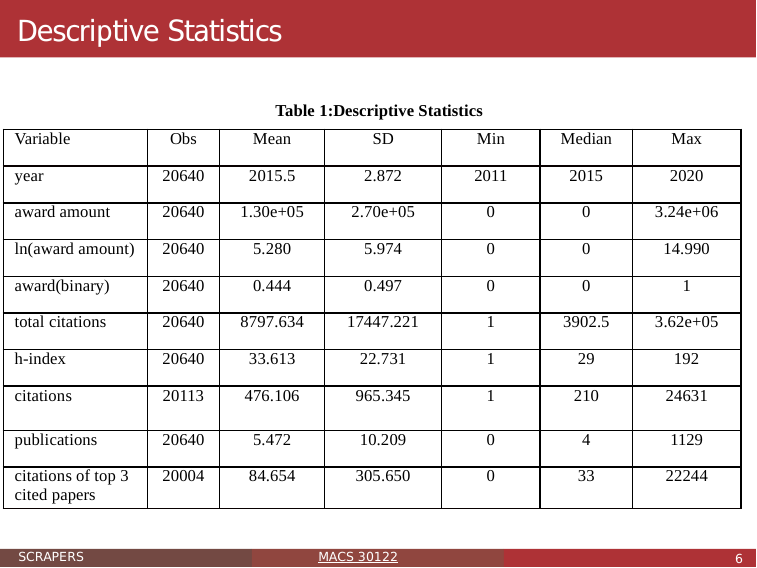

# Descriptive Statistics
Table 1:Descriptive Statistics
| Variable | Obs | Mean | SD | Min | Median | Max |
| --- | --- | --- | --- | --- | --- | --- |
| year | 20640 | 2015.5 | 2.872 | 2011 | 2015 | 2020 |
| award amount | 20640 | 1.30e+05 | 2.70e+05 | 0 | 0 | 3.24e+06 |
| ln(award amount) | 20640 | 5.280 | 5.974 | 0 | 0 | 14.990 |
| award(binary) | 20640 | 0.444 | 0.497 | 0 | 0 | 1 |
| total citations | 20640 | 8797.634 | 17447.221 | 1 | 3902.5 | 3.62e+05 |
| h-index | 20640 | 33.613 | 22.731 | 1 | 29 | 192 |
| citations | 20113 | 476.106 | 965.345 | 1 | 210 | 24631 |
| publications | 20640 | 5.472 | 10.209 | 0 | 4 | 1129 |
| citations of top 3 cited papers | 20004 | 84.654 | 305.650 | 0 | 33 | 22244 |
SCRAPERS
MACS 30122
6